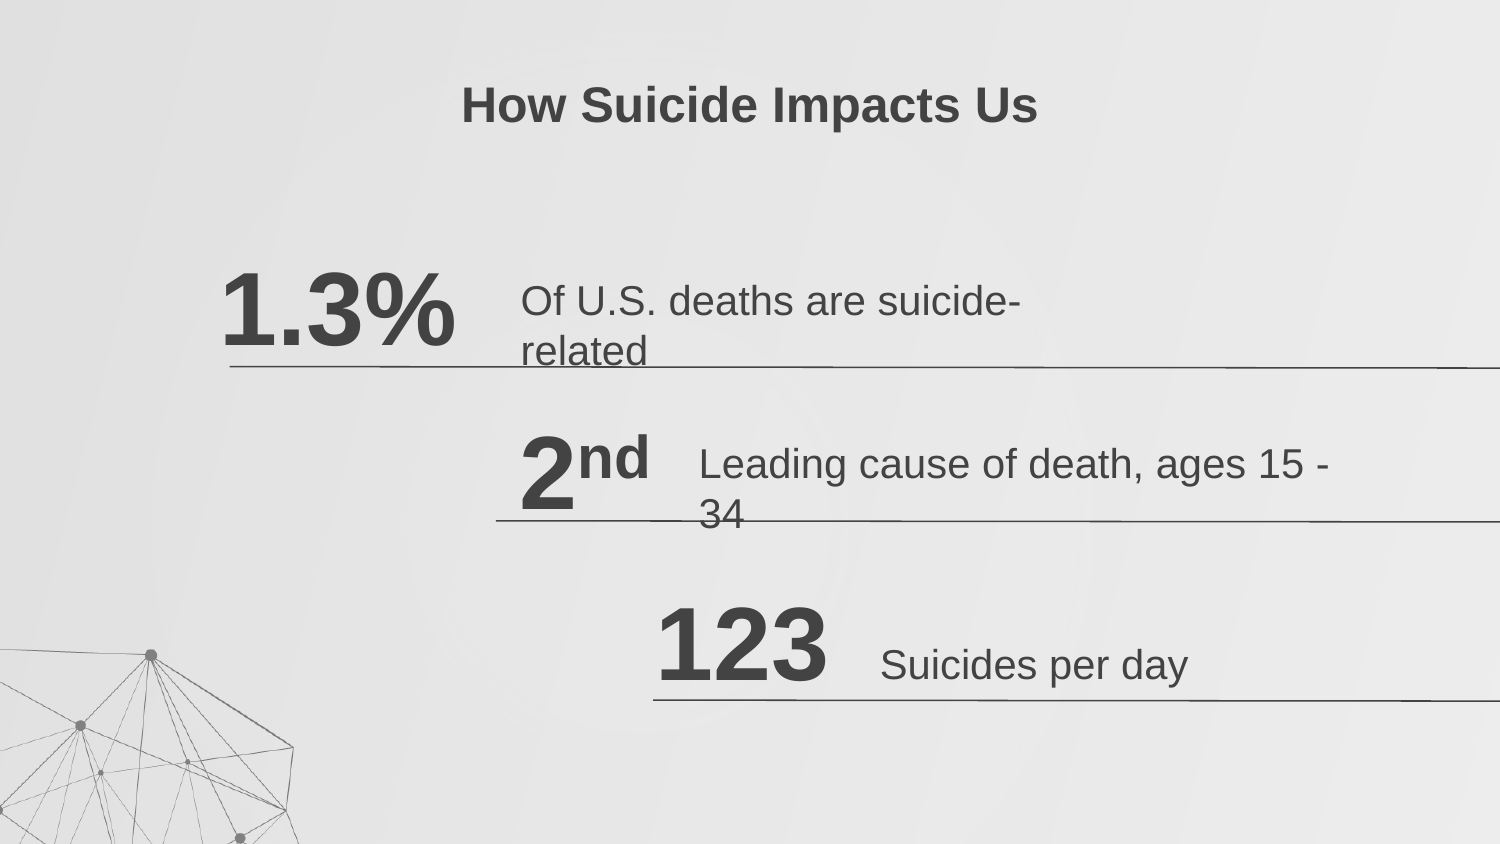

# How Suicide Impacts Us
1.3%
Of U.S. deaths are suicide-related
2nd
Leading cause of death, ages 15 - 34
123
Suicides per day